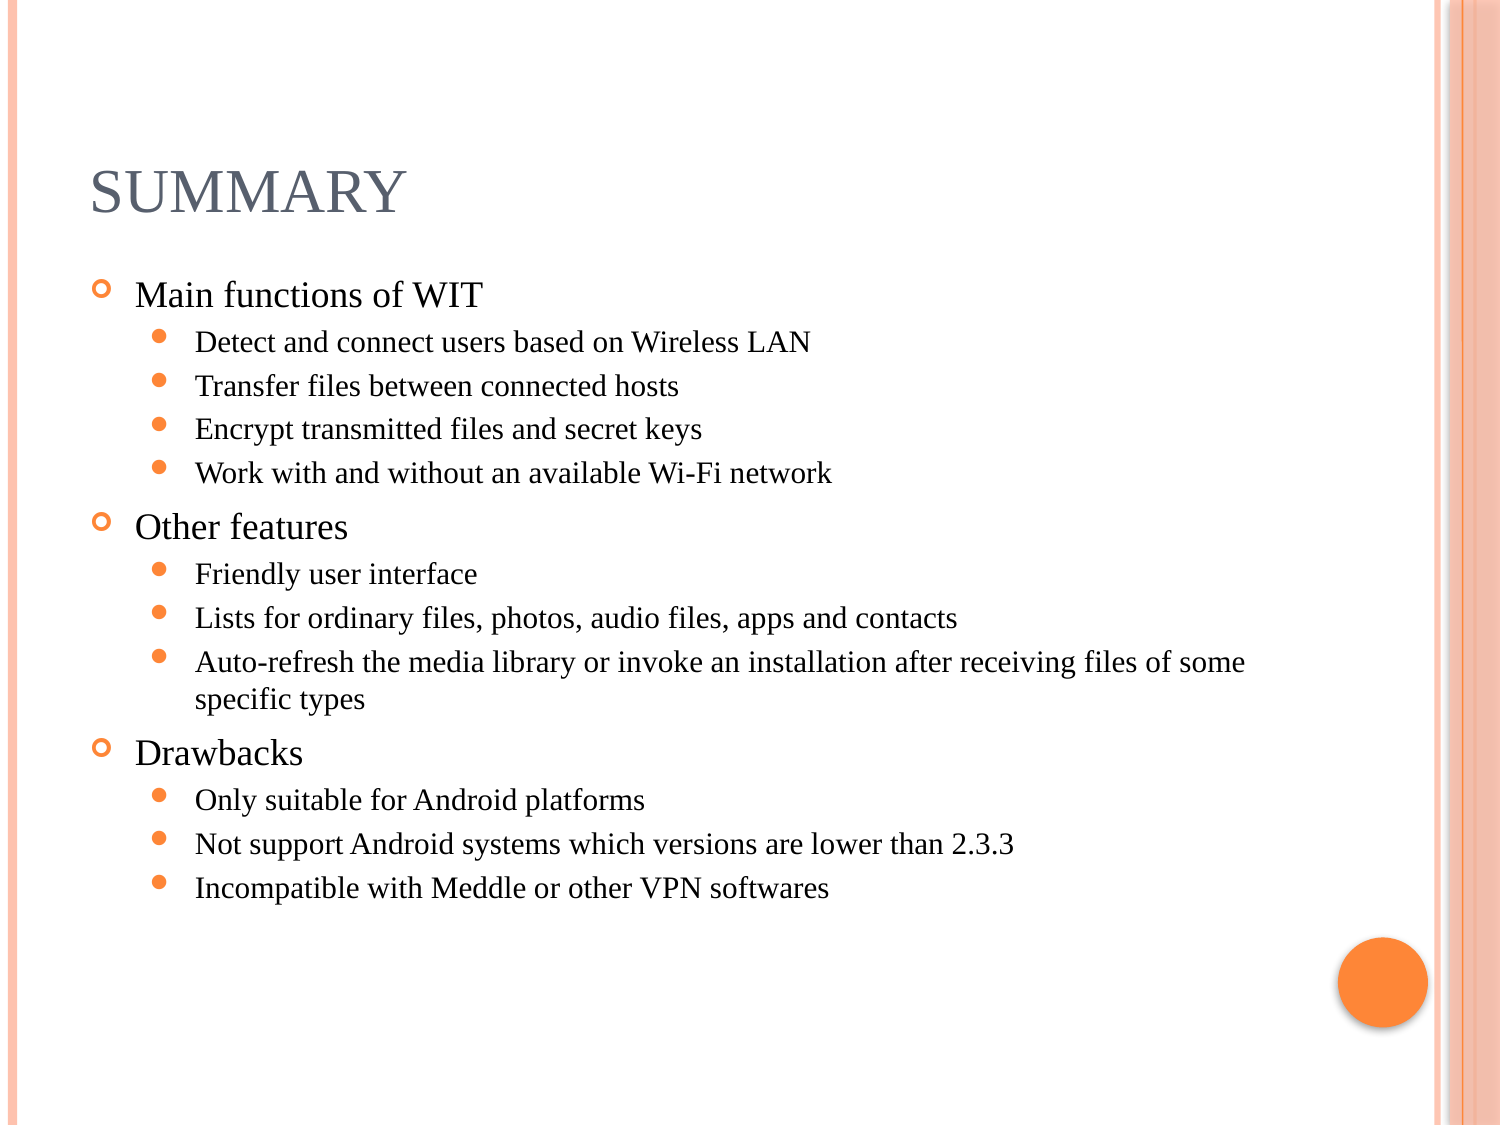

# Summary
Main functions of WIT
Detect and connect users based on Wireless LAN
Transfer files between connected hosts
Encrypt transmitted files and secret keys
Work with and without an available Wi-Fi network
Other features
Friendly user interface
Lists for ordinary files, photos, audio files, apps and contacts
Auto-refresh the media library or invoke an installation after receiving files of some specific types
Drawbacks
Only suitable for Android platforms
Not support Android systems which versions are lower than 2.3.3
Incompatible with Meddle or other VPN softwares